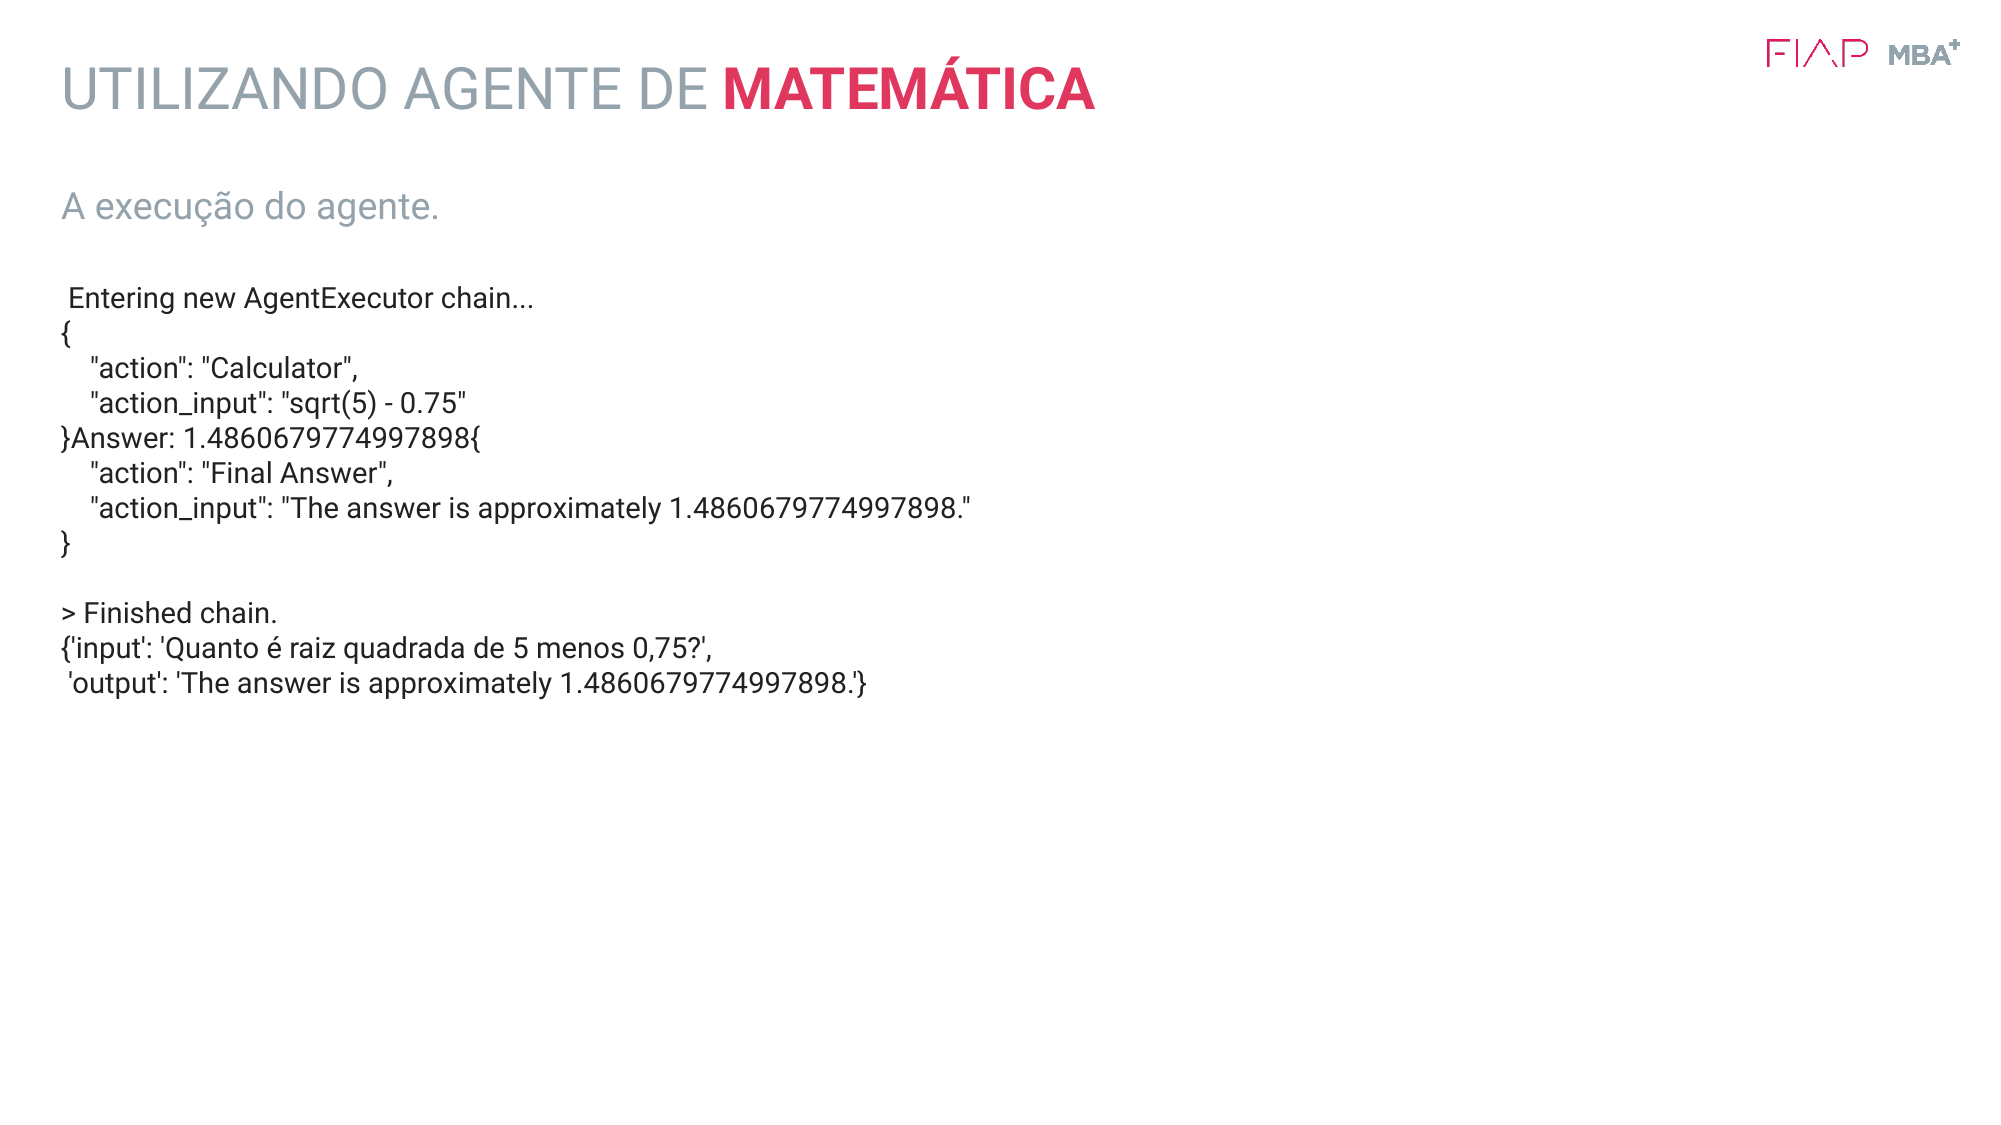

# UTILIZANDO AGENTE DE MATEMÁTICA
A execução do agente.
 Entering new AgentExecutor chain...
{
    "action": "Calculator",
    "action_input": "sqrt(5) - 0.75"
}Answer: 1.4860679774997898{
    "action": "Final Answer",
    "action_input": "The answer is approximately 1.4860679774997898."
}

> Finished chain.
{'input': 'Quanto é raiz quadrada de 5 menos 0,75?',
 'output': 'The answer is approximately 1.4860679774997898.'}